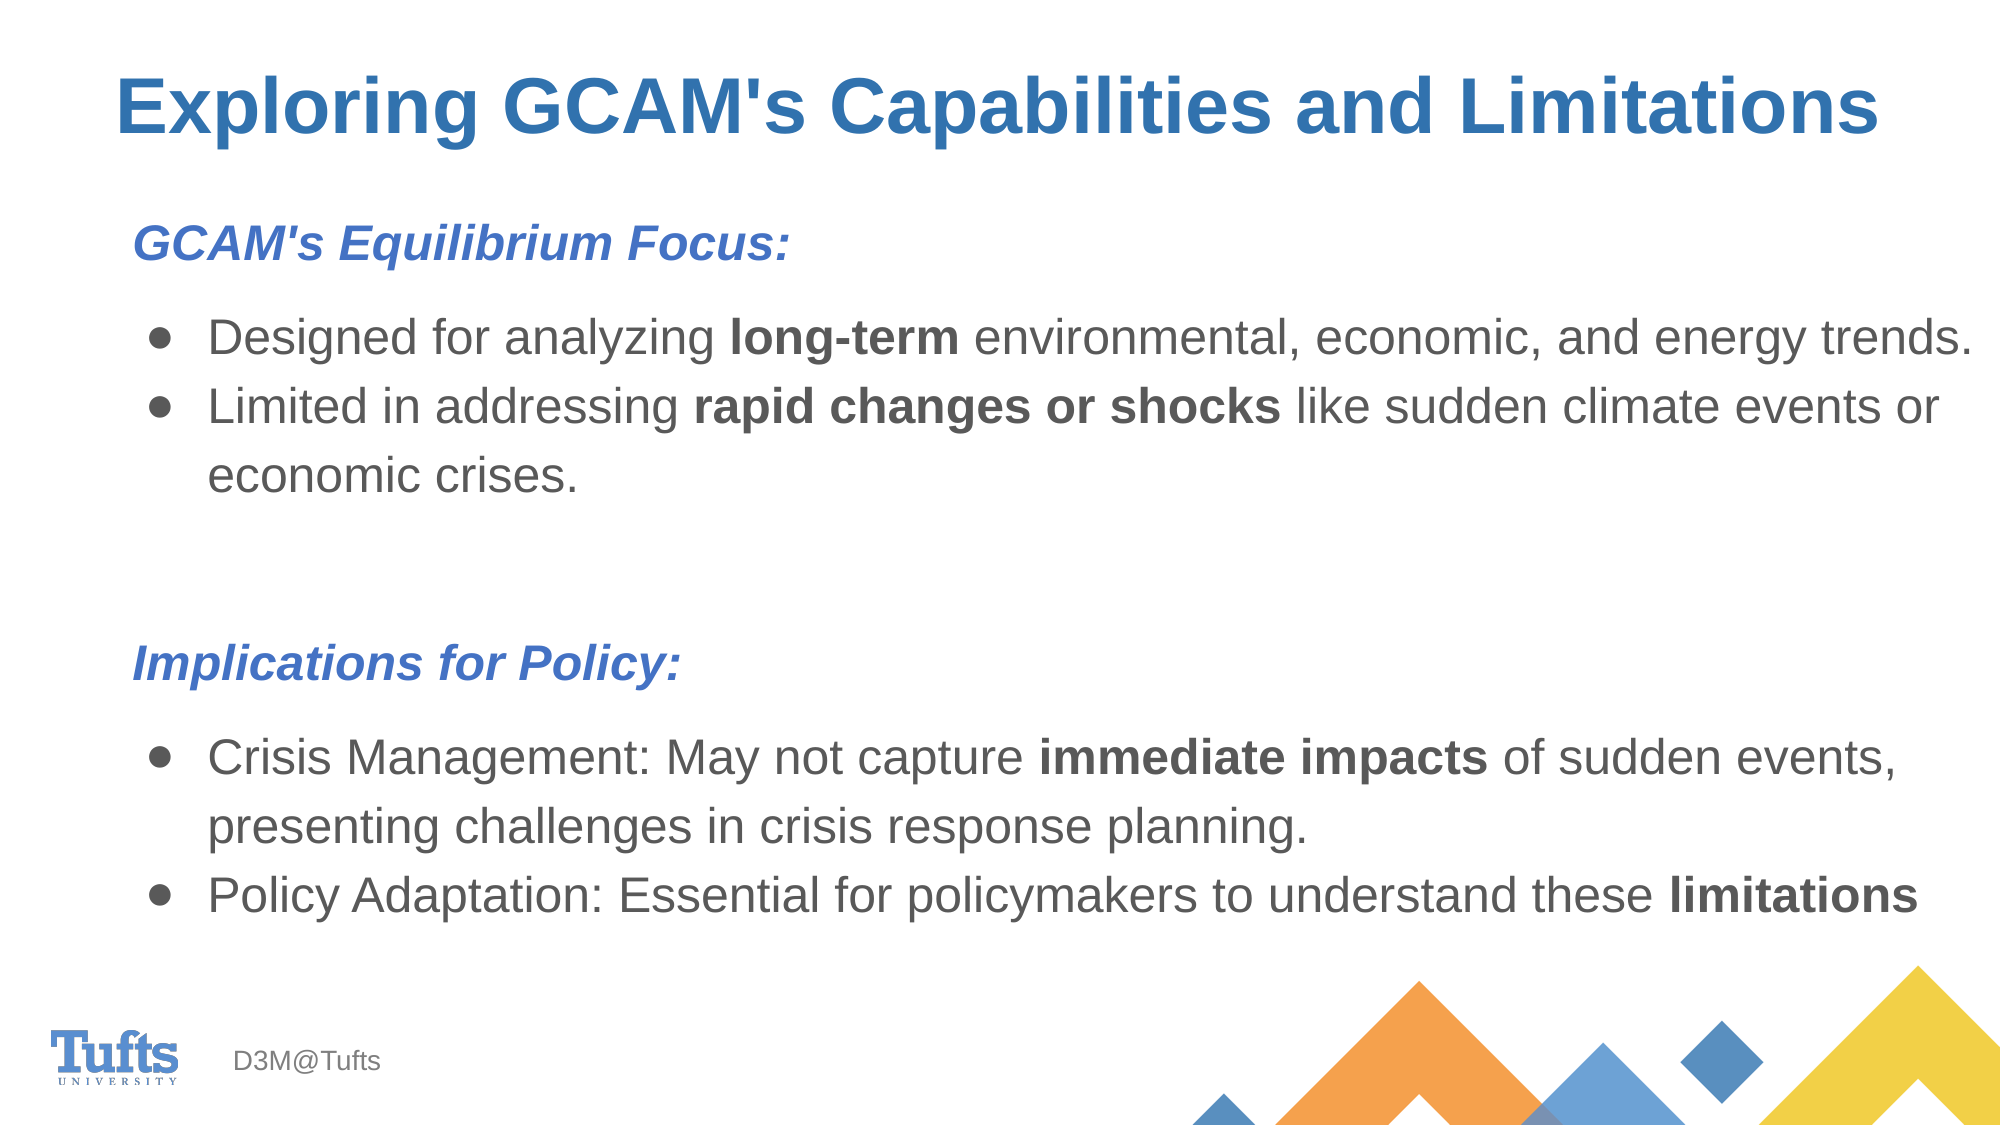

# Exploring GCAM's Capabilities and Limitations
GCAM's Equilibrium Focus:
Designed for analyzing long-term environmental, economic, and energy trends.
Limited in addressing rapid changes or shocks like sudden climate events or economic crises.

Implications for Policy:
Crisis Management: May not capture immediate impacts of sudden events, presenting challenges in crisis response planning.
Policy Adaptation: Essential for policymakers to understand these limitations